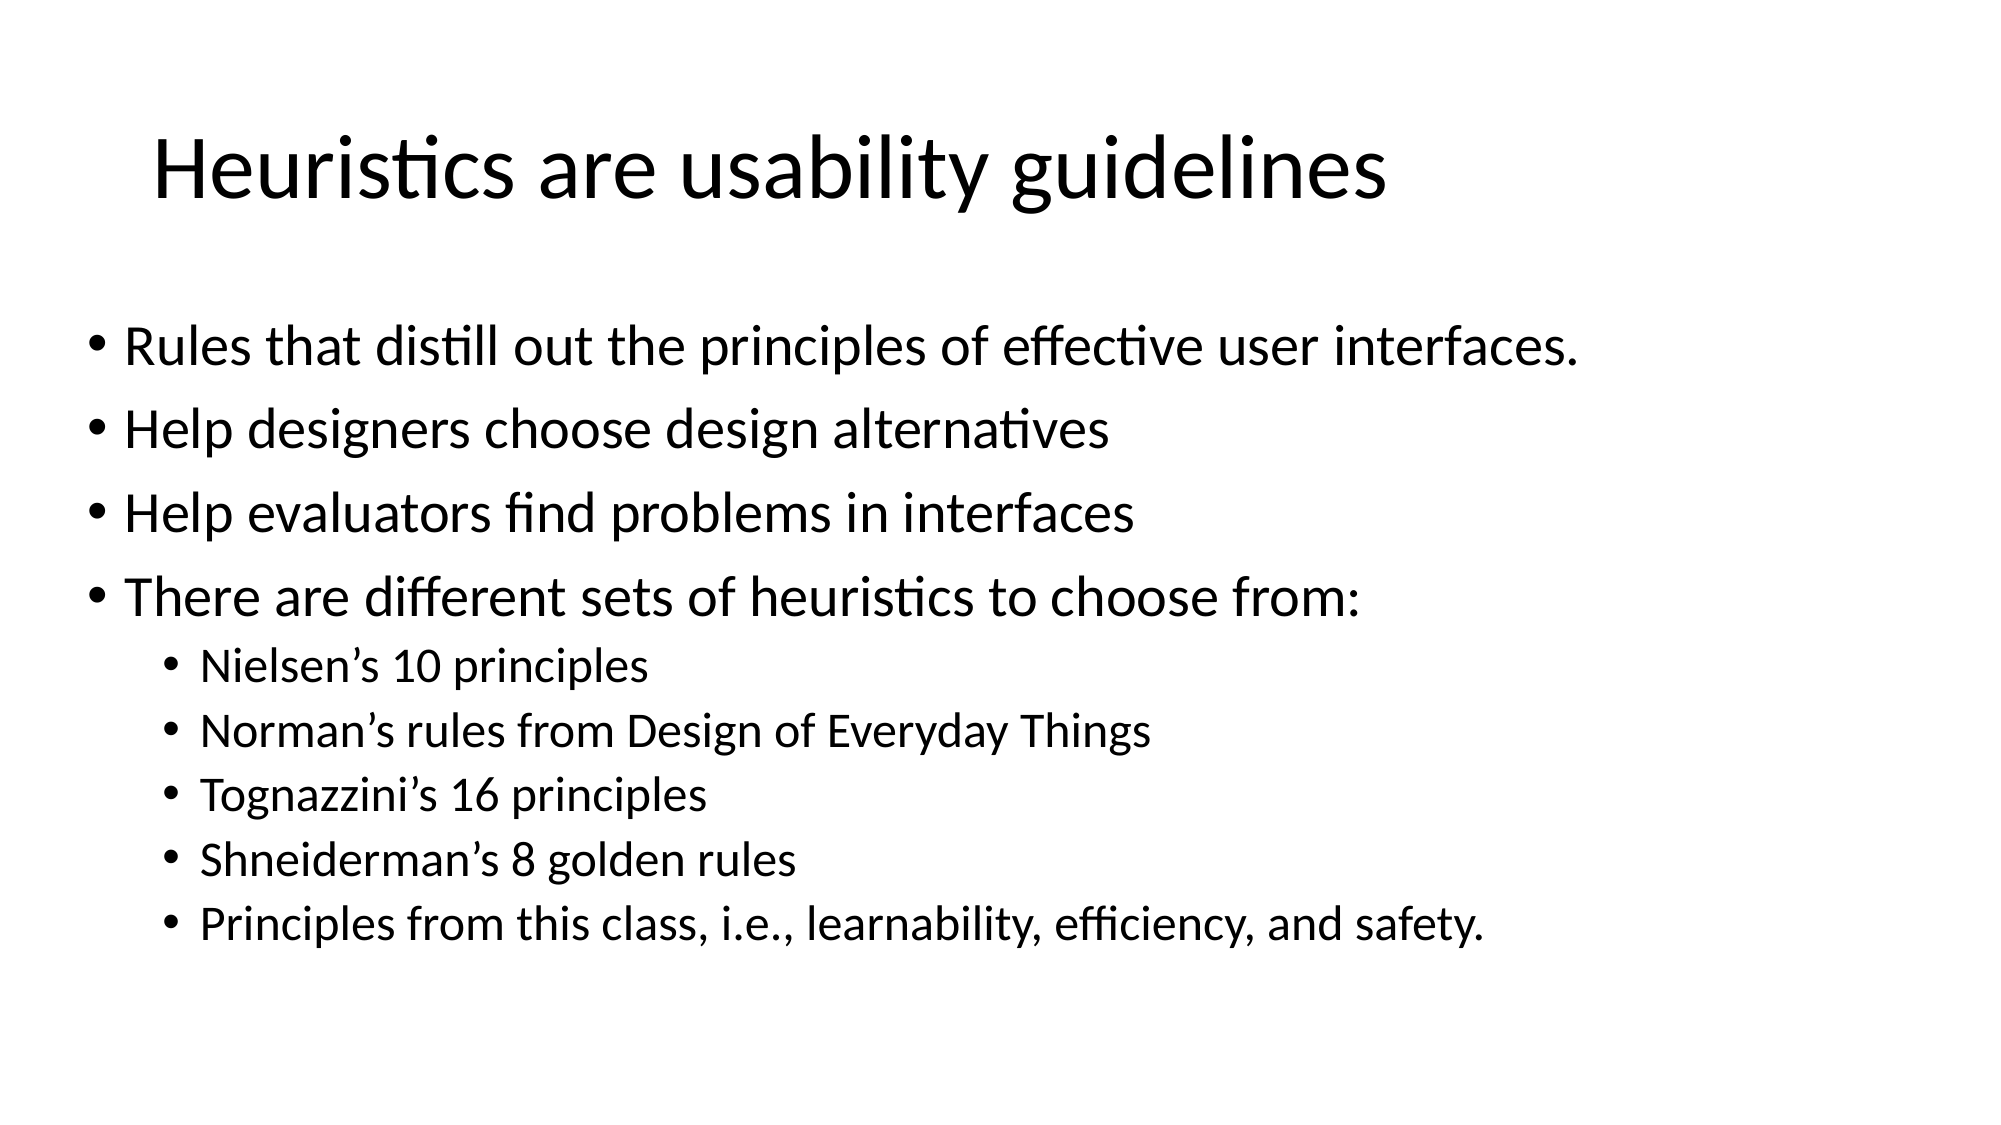

# Heuristics are usability guidelines
Rules that distill out the principles of effective user interfaces.
Help designers choose design alternatives
Help evaluators find problems in interfaces
There are different sets of heuristics to choose from:
Nielsen’s 10 principles
Norman’s rules from Design of Everyday Things
Tognazzini’s 16 principles
Shneiderman’s 8 golden rules
Principles from this class, i.e., learnability, efficiency, and safety.